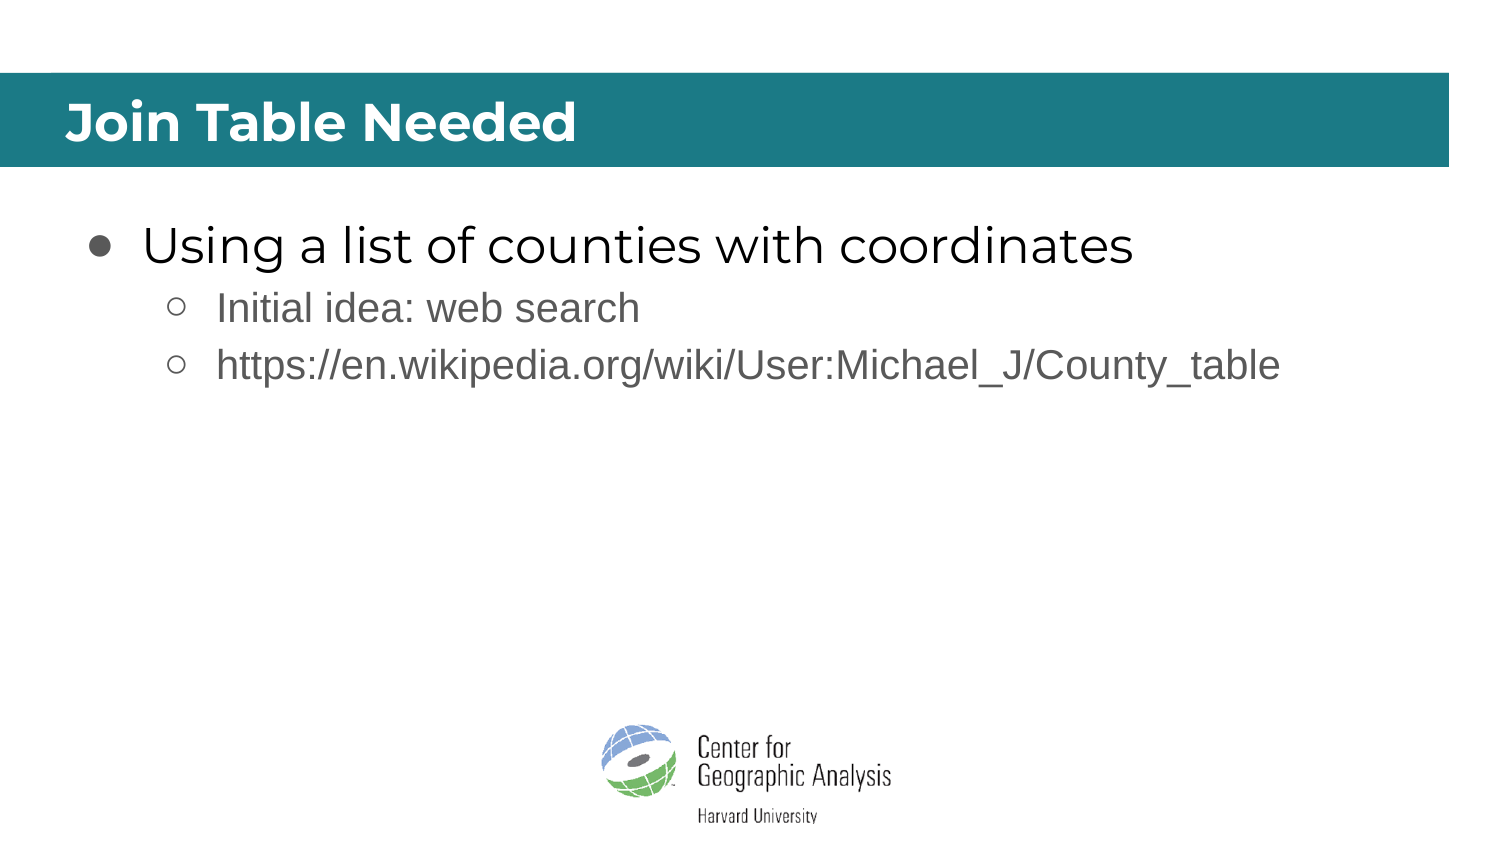

# Join Table Needed
Using a list of counties with coordinates
Initial idea: web search
https://en.wikipedia.org/wiki/User:Michael_J/County_table